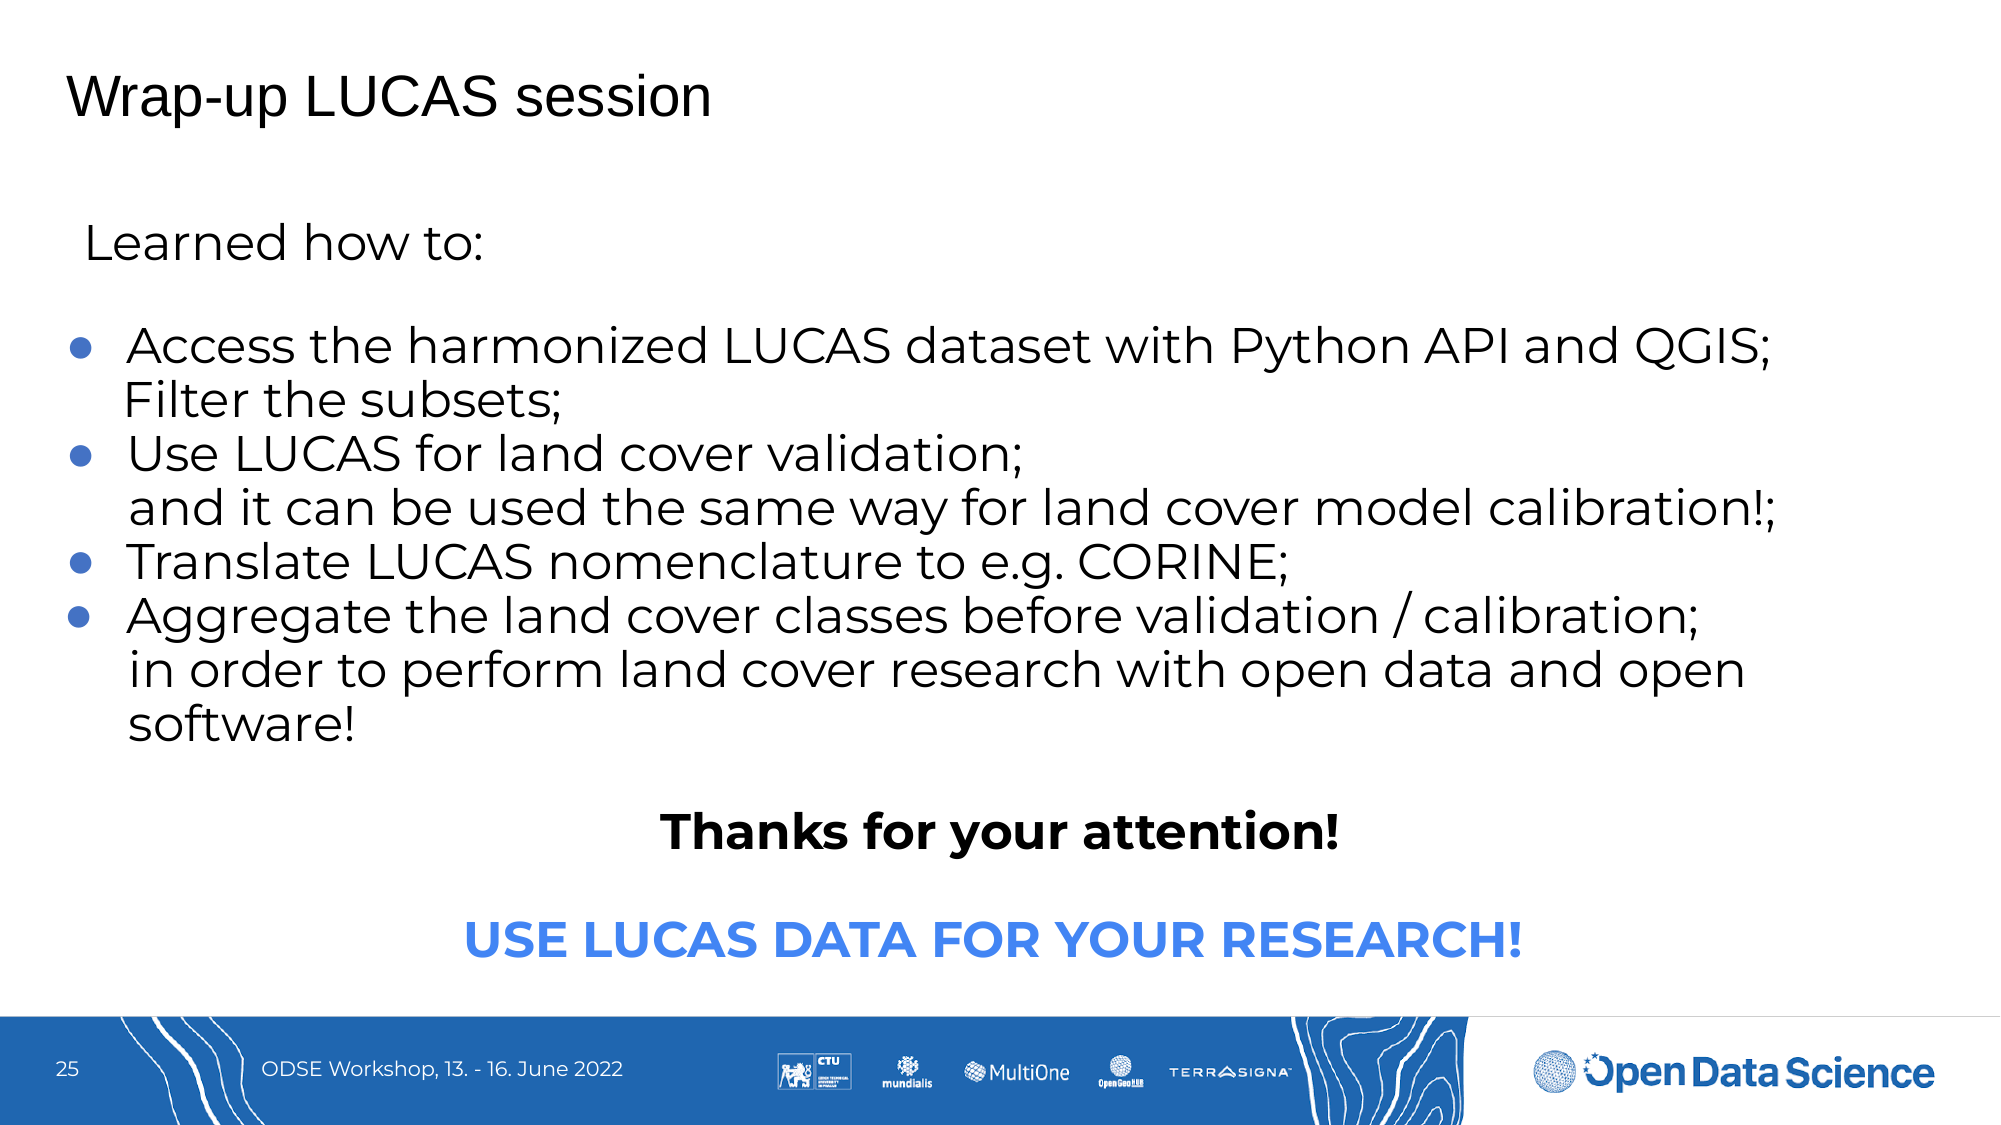

# Wrap-up LUCAS session
Learned how to:

Access the harmonized LUCAS dataset with Python API and QGIS;
   Filter the subsets;
Use LUCAS for land cover validation;
      and it can be used the same way for land cover model calibration!;
Translate LUCAS nomenclature to e.g. CORINE;
Aggregate the land cover classes before validation / calibration;
      in order to perform land cover research with open data and open
      software!

Thanks for your attention!

USE LUCAS DATA FOR YOUR RESEARCH!

25
ODSE Workshop, 13. - 16. June 2022